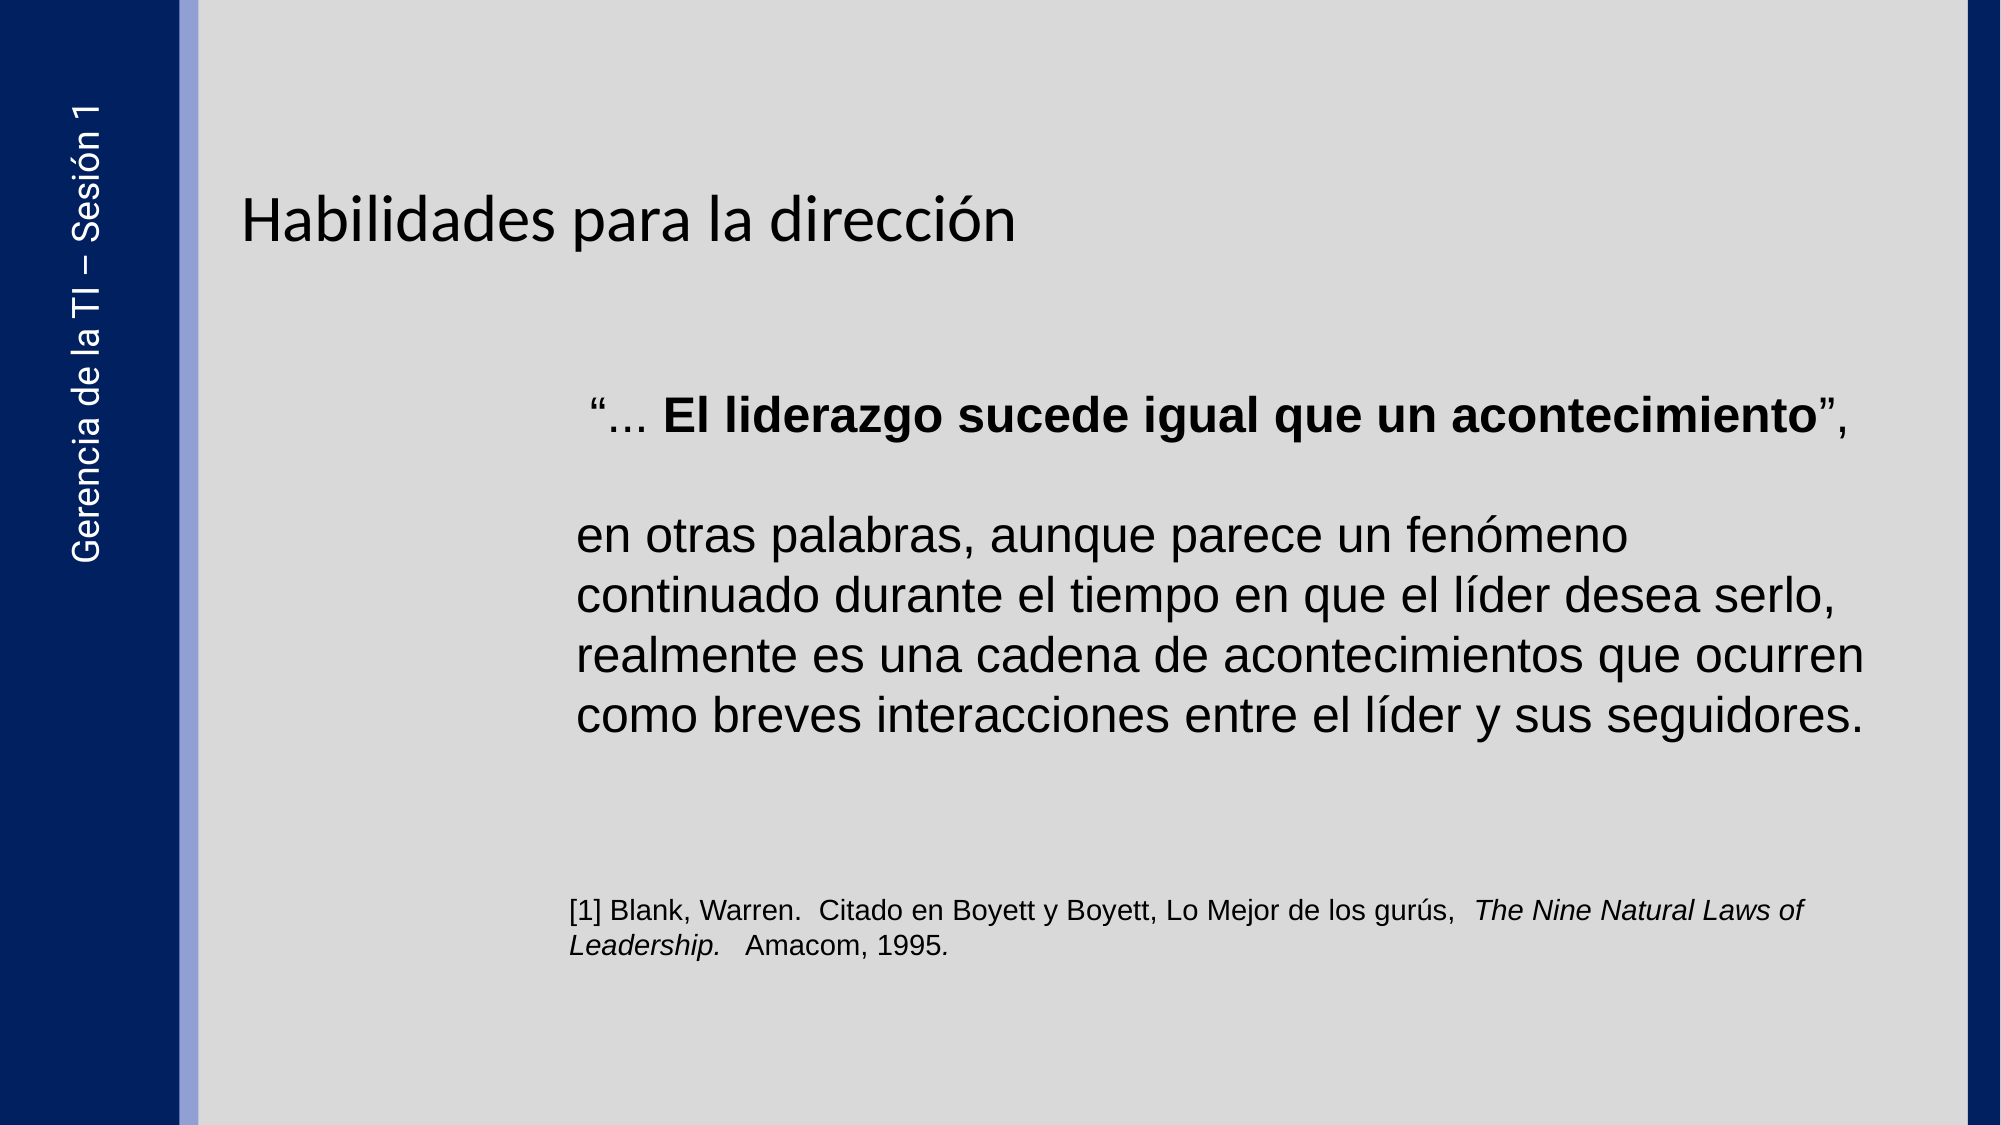

Habilidades para la dirección
 “... El liderazgo sucede igual que un acontecimiento”,

en otras palabras, aunque parece un fenómeno continuado durante el tiempo en que el líder desea serlo,   realmente es una cadena de acontecimientos que ocurren como breves interacciones entre el líder y sus seguidores.
Gerencia de la TI – Sesión 1
[1] Blank, Warren.  Citado en Boyett y Boyett, Lo Mejor de los gurús,  The Nine Natural Laws of Leadership.   Amacom, 1995.